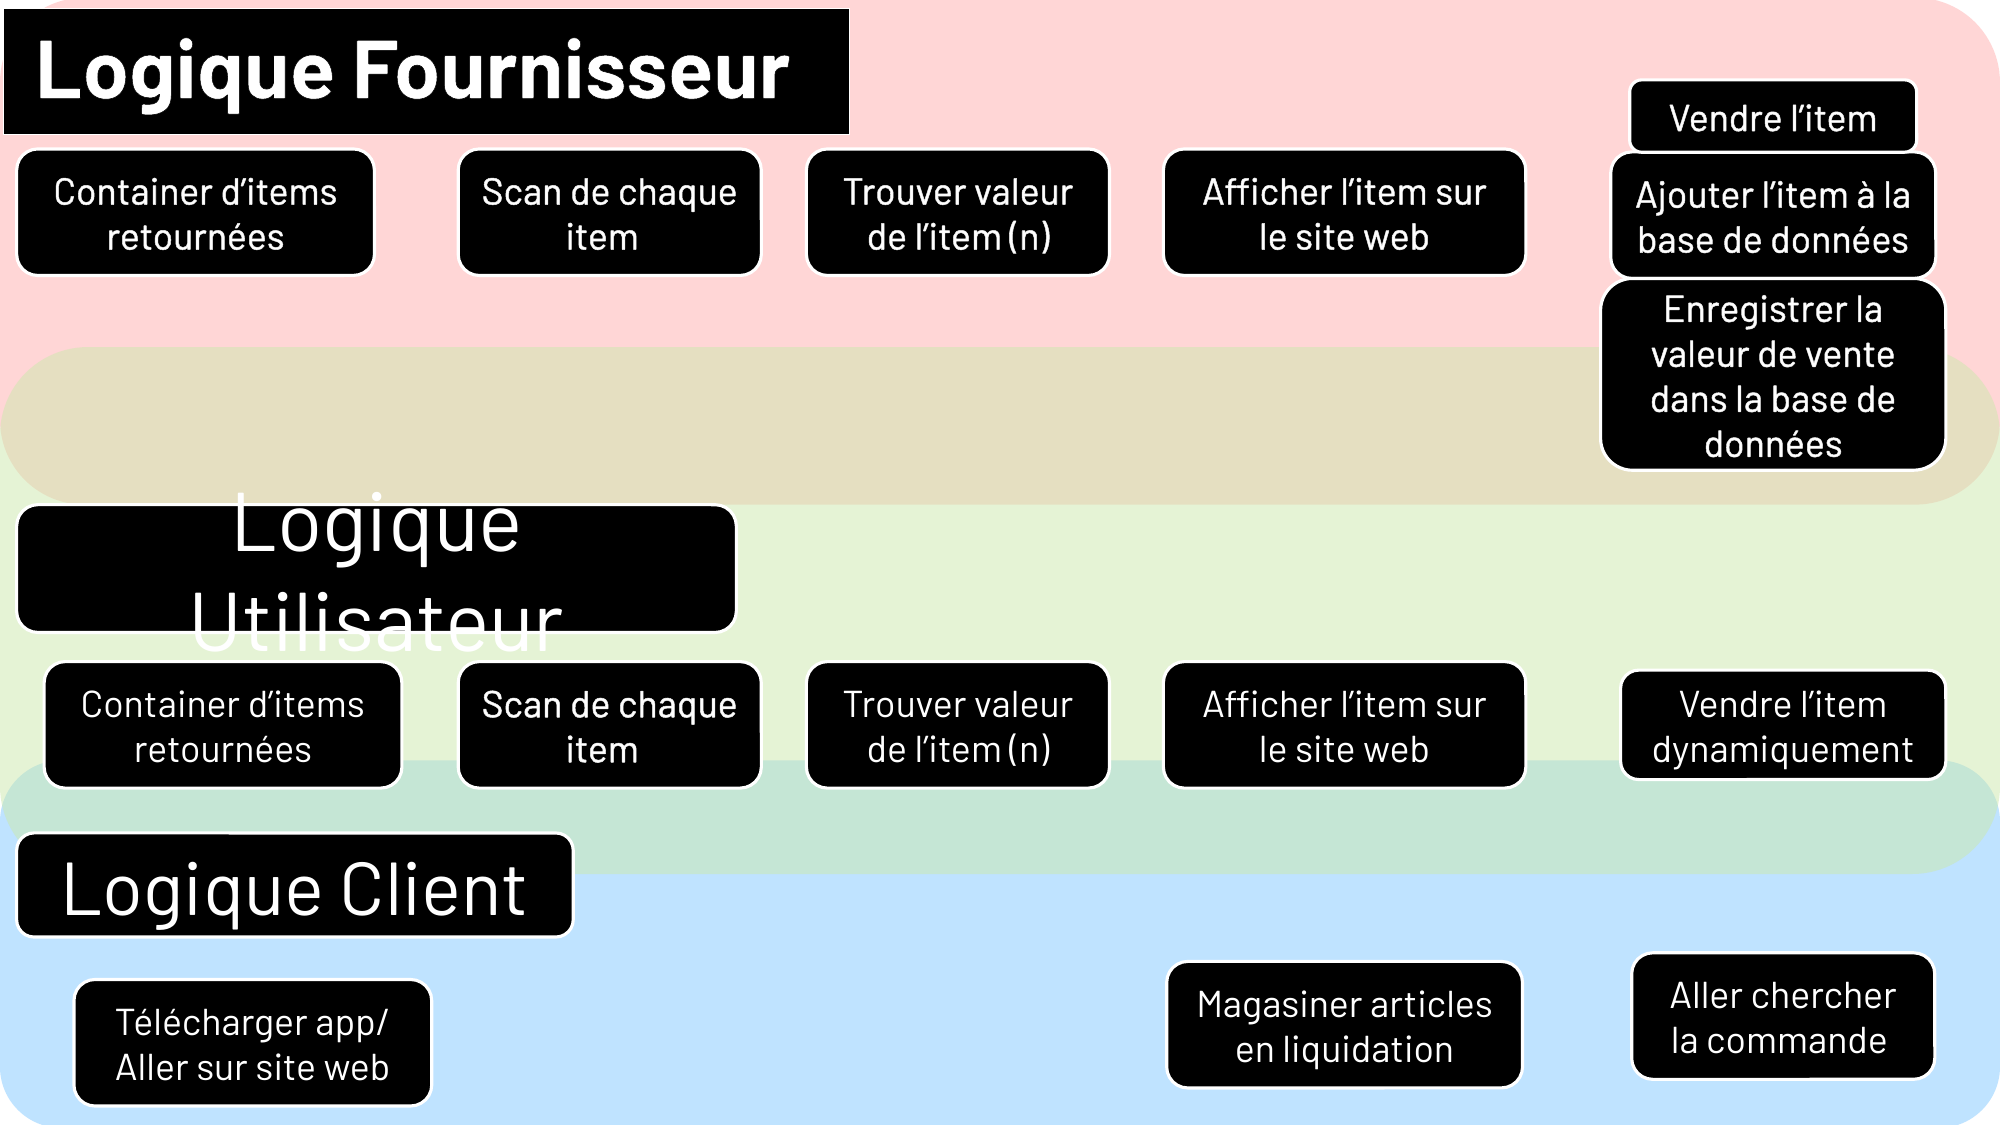

# Logique Fournisseur
Vendre l’item
Container d’items retournées
Scan de chaque item
Trouver valeur de l’item (n)
Afficher l’item sur le site web
Ajouter l’item à la base de données
Enregistrer la valeur de vente dans la base de données

Logique Utilisateur
Container d’items retournées
Scan de chaque item
Trouver valeur de l’item (n)
Afficher l’item sur le site web
Vendre l’item dynamiquement

Logique Client
Aller chercher la commande
Magasiner articles en liquidation
Télécharger app/
Aller sur site web